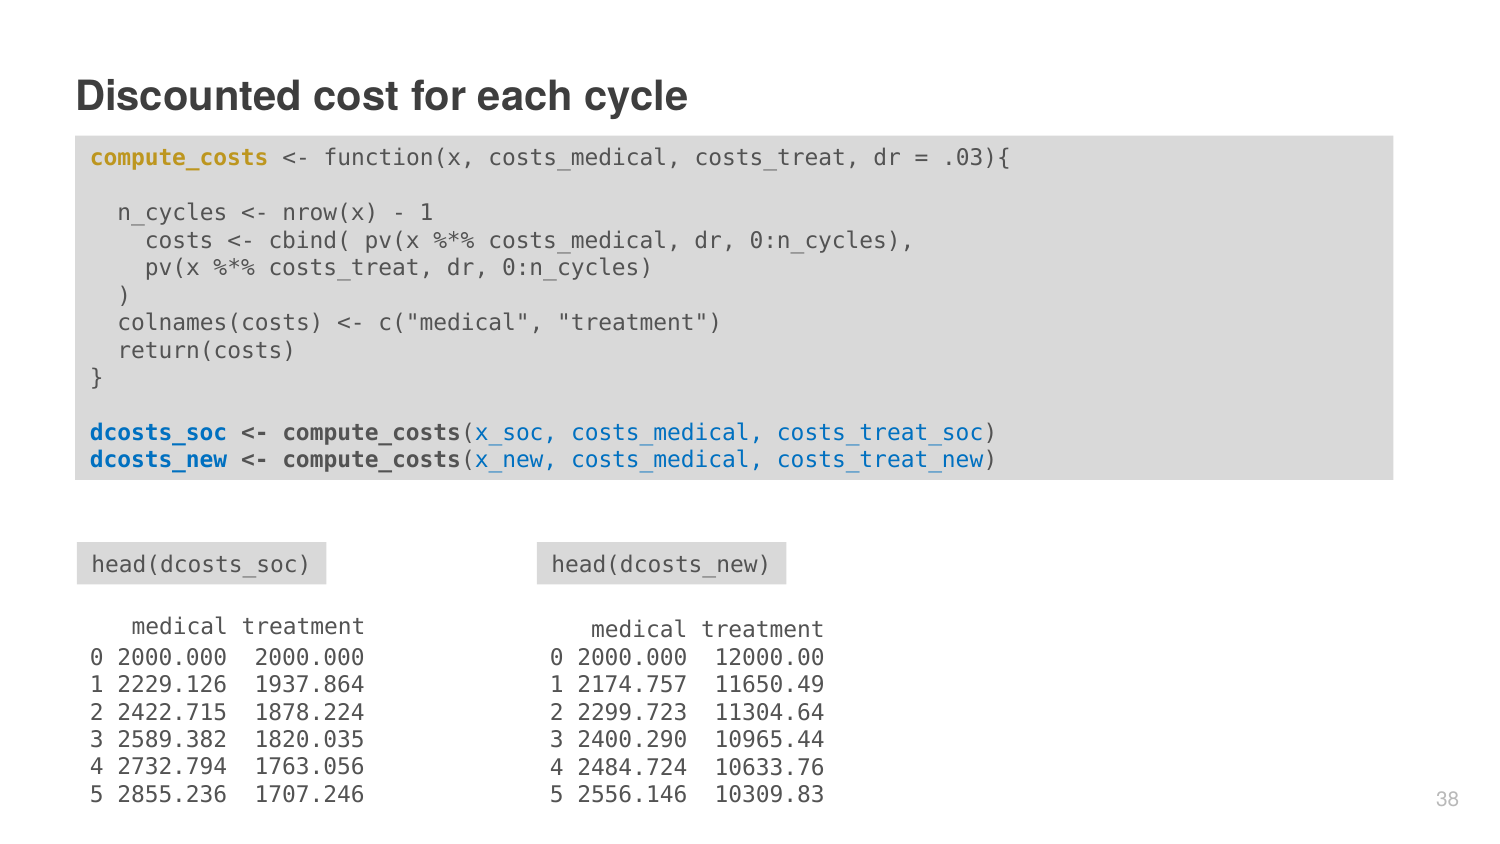

# Discounted cost for each cycle
compute_costs <- function(x, costs_medical, costs_treat, dr = .03){

  n_cycles <- nrow(x) - 1
    costs <- cbind( pv(x %*% costs_medical, dr, 0:n_cycles),
    pv(x %*% costs_treat, dr, 0:n_cycles)
  )
  colnames(costs) <- c("medical", "treatment")
  return(costs)
}

dcosts_soc <- compute_costs(x_soc, costs_medical, costs_treat_soc)
dcosts_new <- compute_costs(x_new, costs_medical, costs_treat_new)
head(dcosts_soc)
head(dcosts_new)
    medical treatment
0 2000.000  2000.000
1 2229.126  1937.864
2 2422.715  1878.224
3 2589.382  1820.035
4 2732.794  1763.056
5 2855.236  1707.246
   medical treatment
0 2000.000  12000.00
1 2174.757  11650.49
2 2299.723  11304.64
3 2400.290  10965.44
4 2484.724  10633.76
5 2556.146  10309.83
38